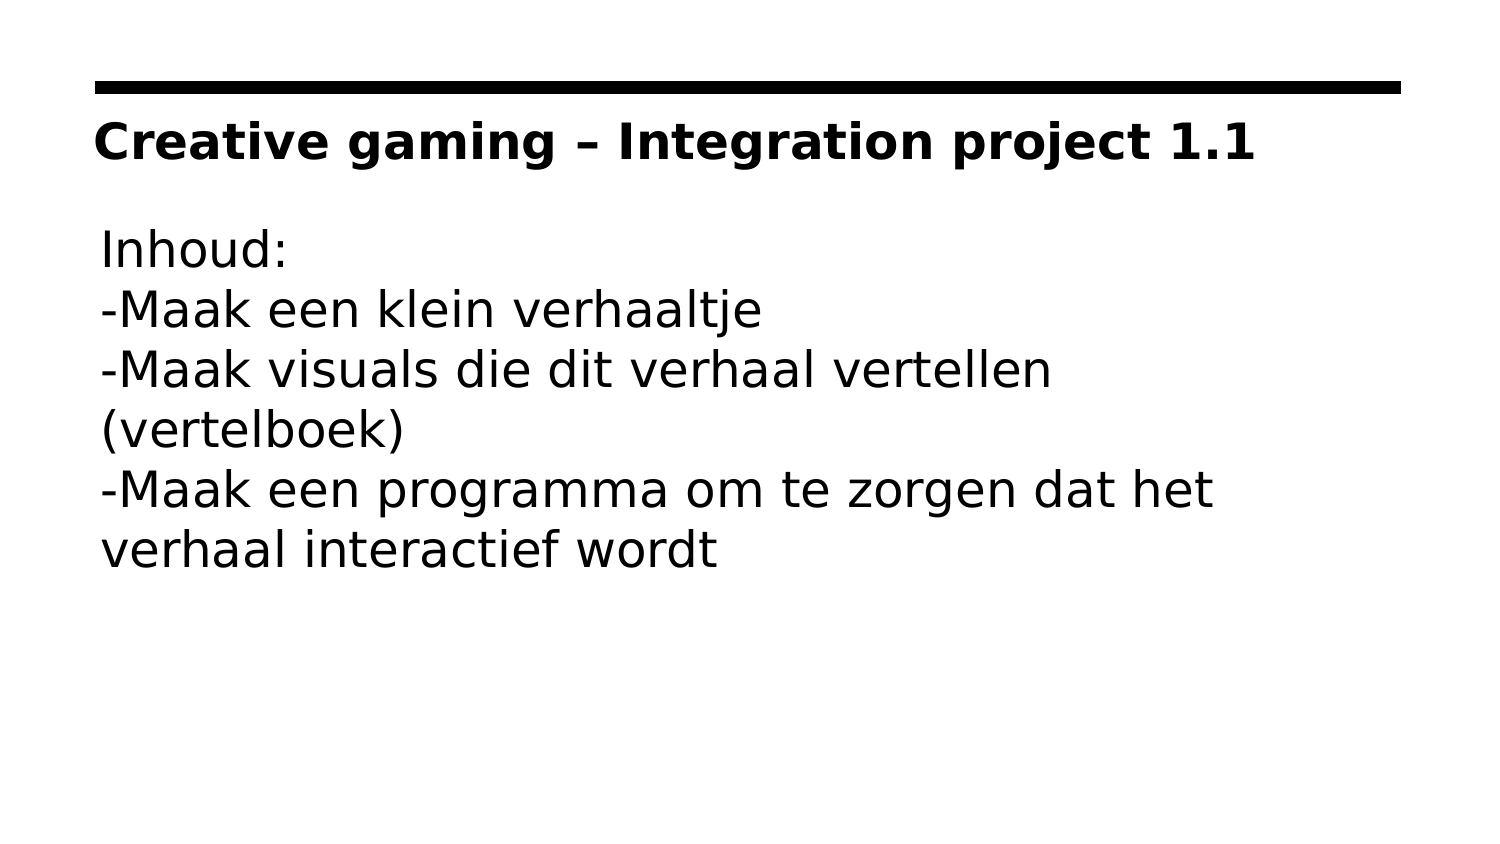

# Creative gaming – Integration project 1.1
Inhoud:
-Maak een klein verhaaltje
-Maak visuals die dit verhaal vertellen (vertelboek)
-Maak een programma om te zorgen dat het verhaal interactief wordt